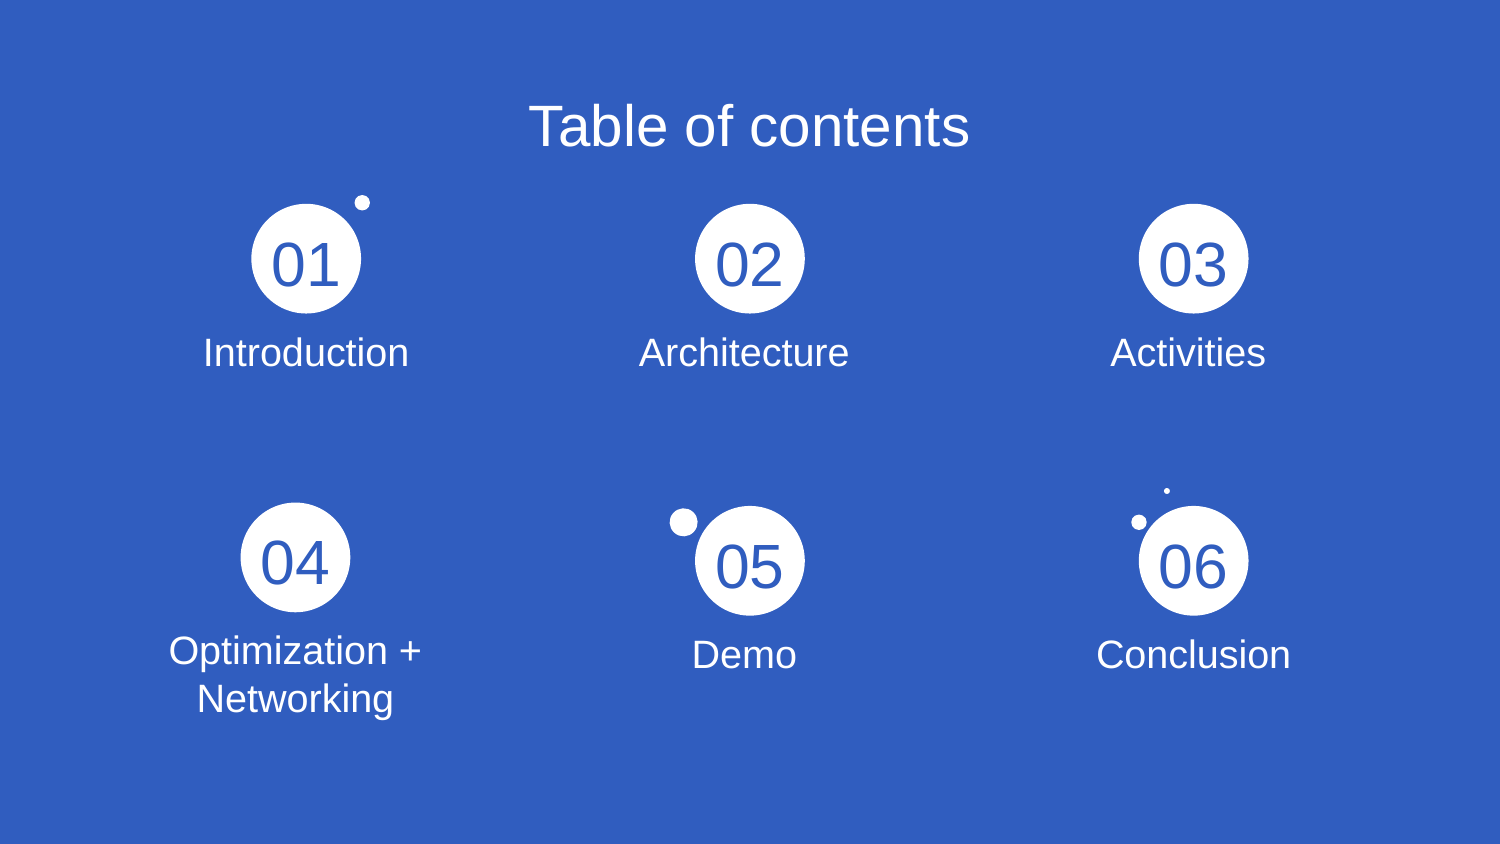

# Table of contents

01

02
03
Introduction
Architecture
Activities

04

05
06

Optimization + Networking
Demo
Conclusion